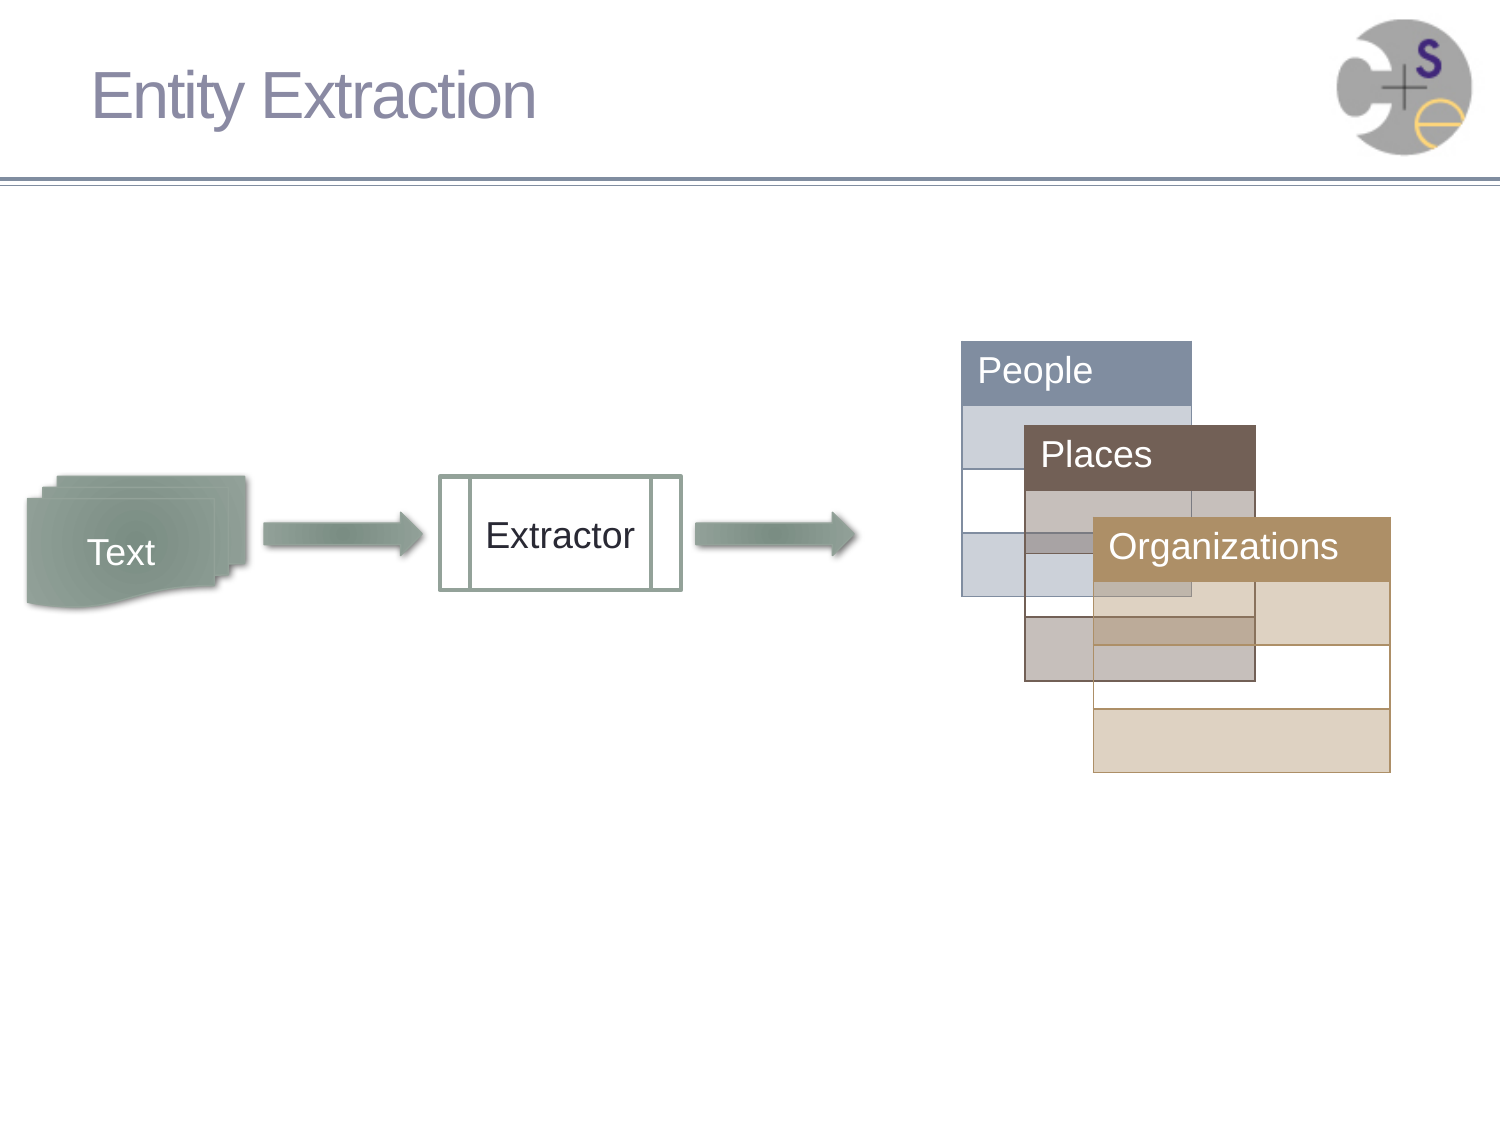

# Entity Extraction
| People |
| --- |
|  |
|  |
|  |
| Places |
| --- |
|  |
|  |
|  |
Text
Extractor

| Organizations |
| --- |
|  |
|  |
|  |